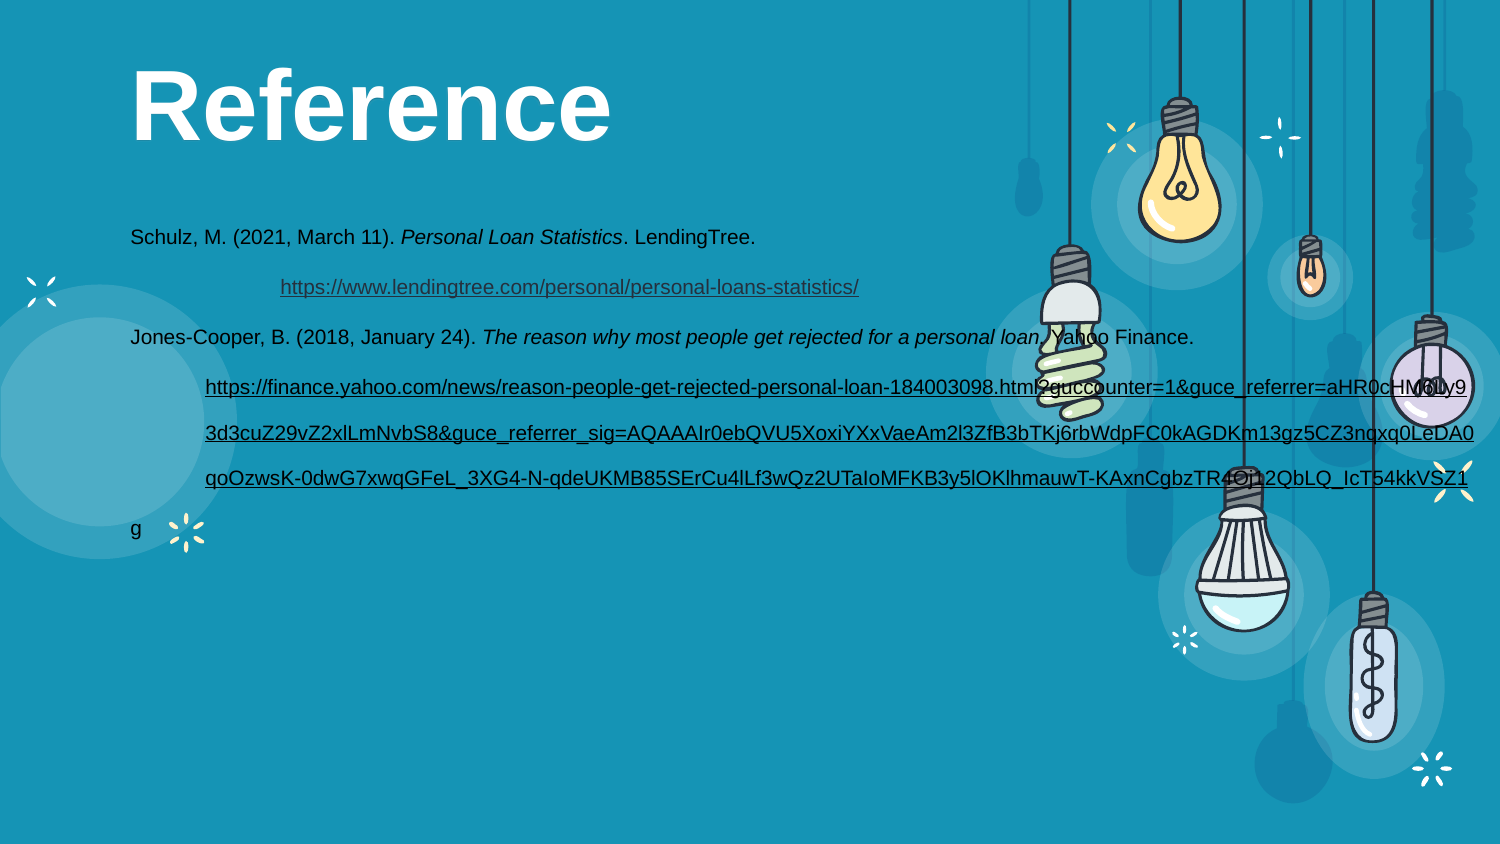

# Reference
Schulz, M. (2021, March 11). Personal Loan Statistics. LendingTree.
	https://www.lendingtree.com/personal/personal-loans-statistics/
Jones-Cooper, B. (2018, January 24). The reason why most people get rejected for a personal loan. Yahoo Finance.
https://finance.yahoo.com/news/reason-people-get-rejected-personal-loan-184003098.html?guccounter=1&guce_referrer=aHR0cHM6Ly93d3cuZ29vZ2xlLmNvbS8&guce_referrer_sig=AQAAAIr0ebQVU5XoxiYXxVaeAm2l3ZfB3bTKj6rbWdpFC0kAGDKm13gz5CZ3nqxq0LeDA0qoOzwsK-0dwG7xwqGFeL_3XG4-N-qdeUKMB85SErCu4lLf3wQz2UTaIoMFKB3y5lOKlhmauwT-KAxnCgbzTR4Oj12QbLQ_IcT54kkVSZ1g